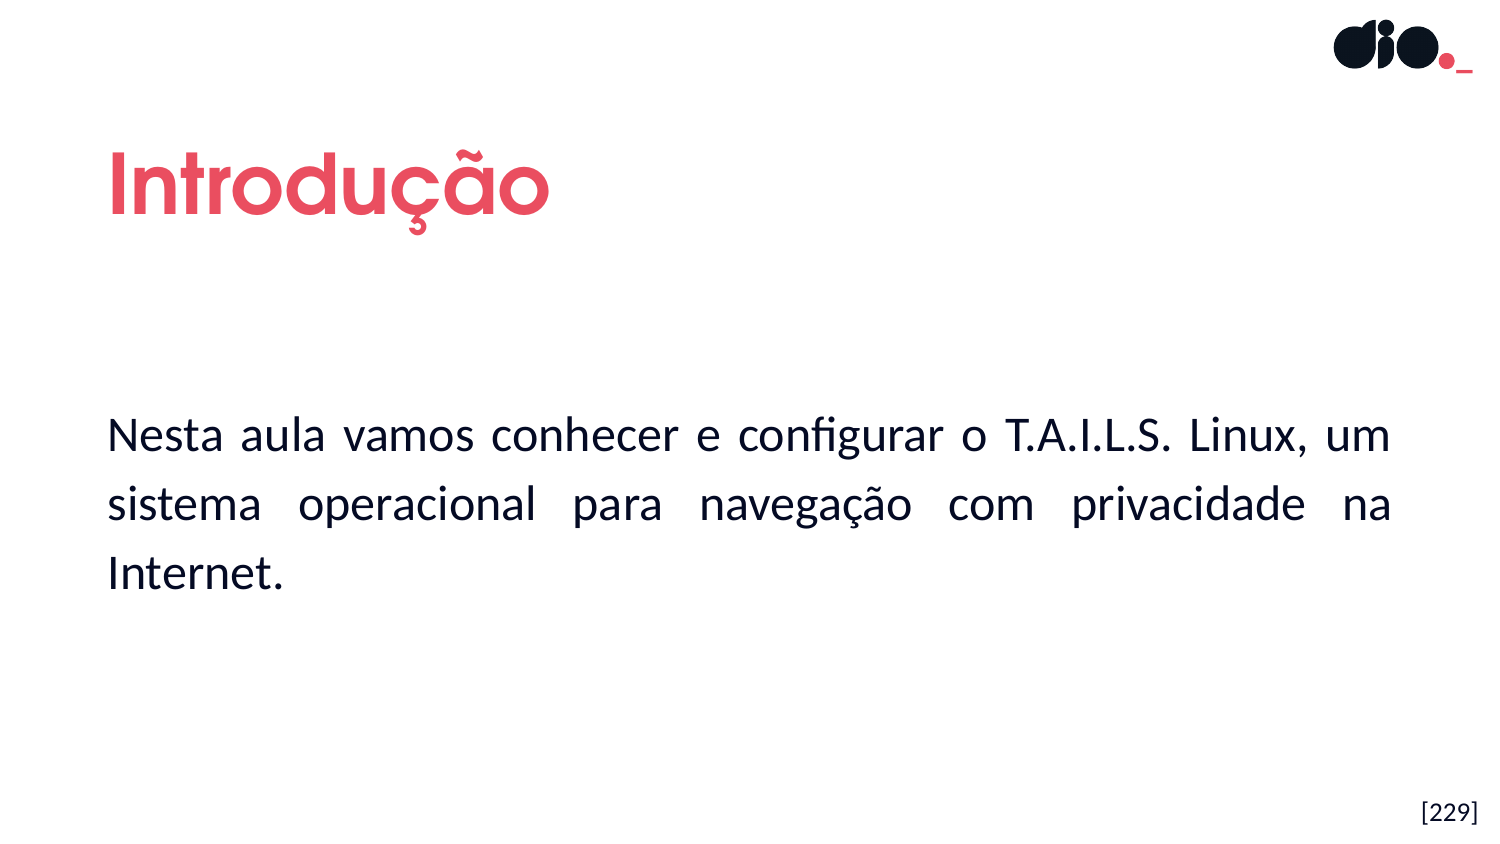

Introdução
Nesta aula vamos conhecer e configurar o T.A.I.L.S. Linux, um sistema operacional para navegação com privacidade na Internet.
[229]